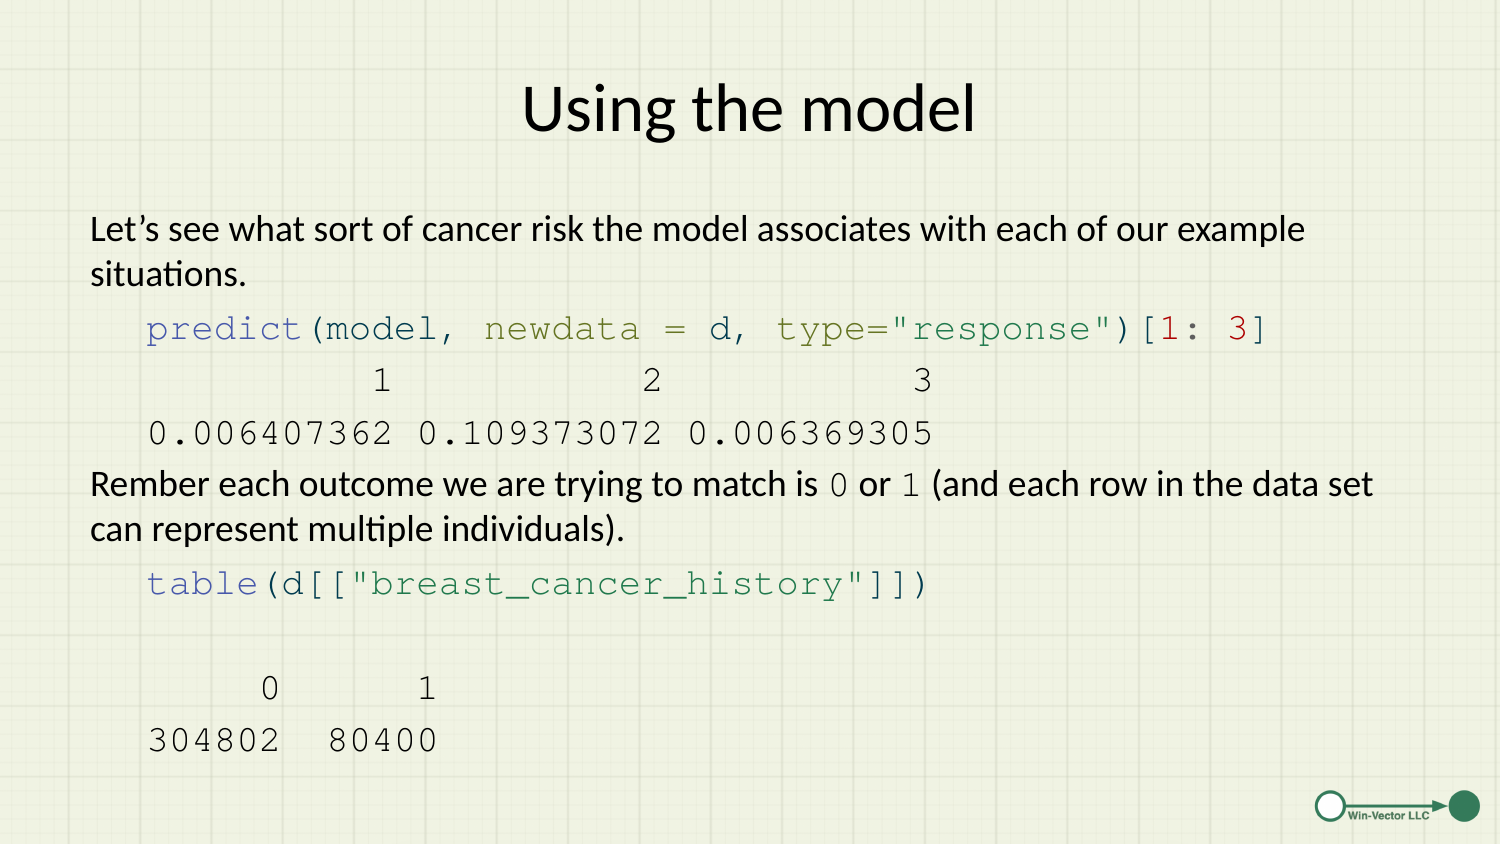

# Using the model
Let’s see what sort of cancer risk the model associates with each of our example situations.
predict(model, newdata = d, type="response")[1: 3]
          1           2           3
0.006407362 0.109373072 0.006369305
Rember each outcome we are trying to match is 0 or 1 (and each row in the data set can represent multiple individuals).
table(d[["breast_cancer_history"]])

     0      1
304802  80400